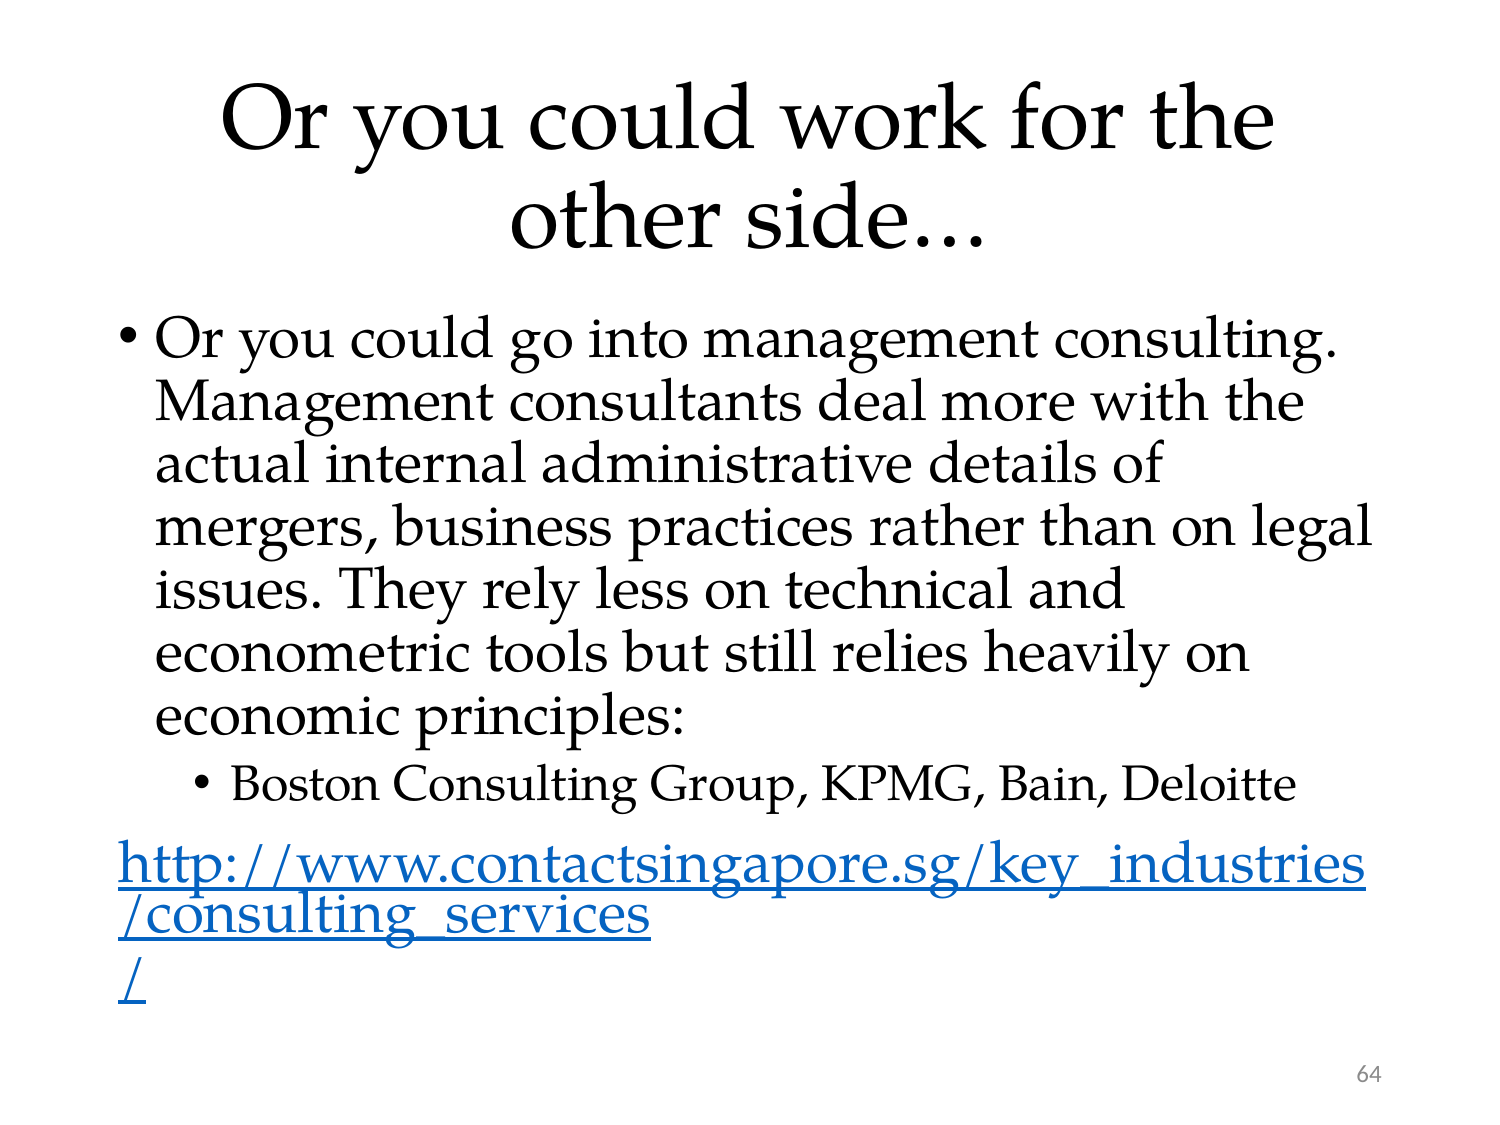

# Or you could work for the other side…
Or you could go into management consulting. Management consultants deal more with the actual internal administrative details of mergers, business practices rather than on legal issues. They rely less on technical and econometric tools but still relies heavily on economic principles:
Boston Consulting Group, KPMG, Bain, Deloitte
http://www.contactsingapore.sg/key_industries/consulting_services/

64